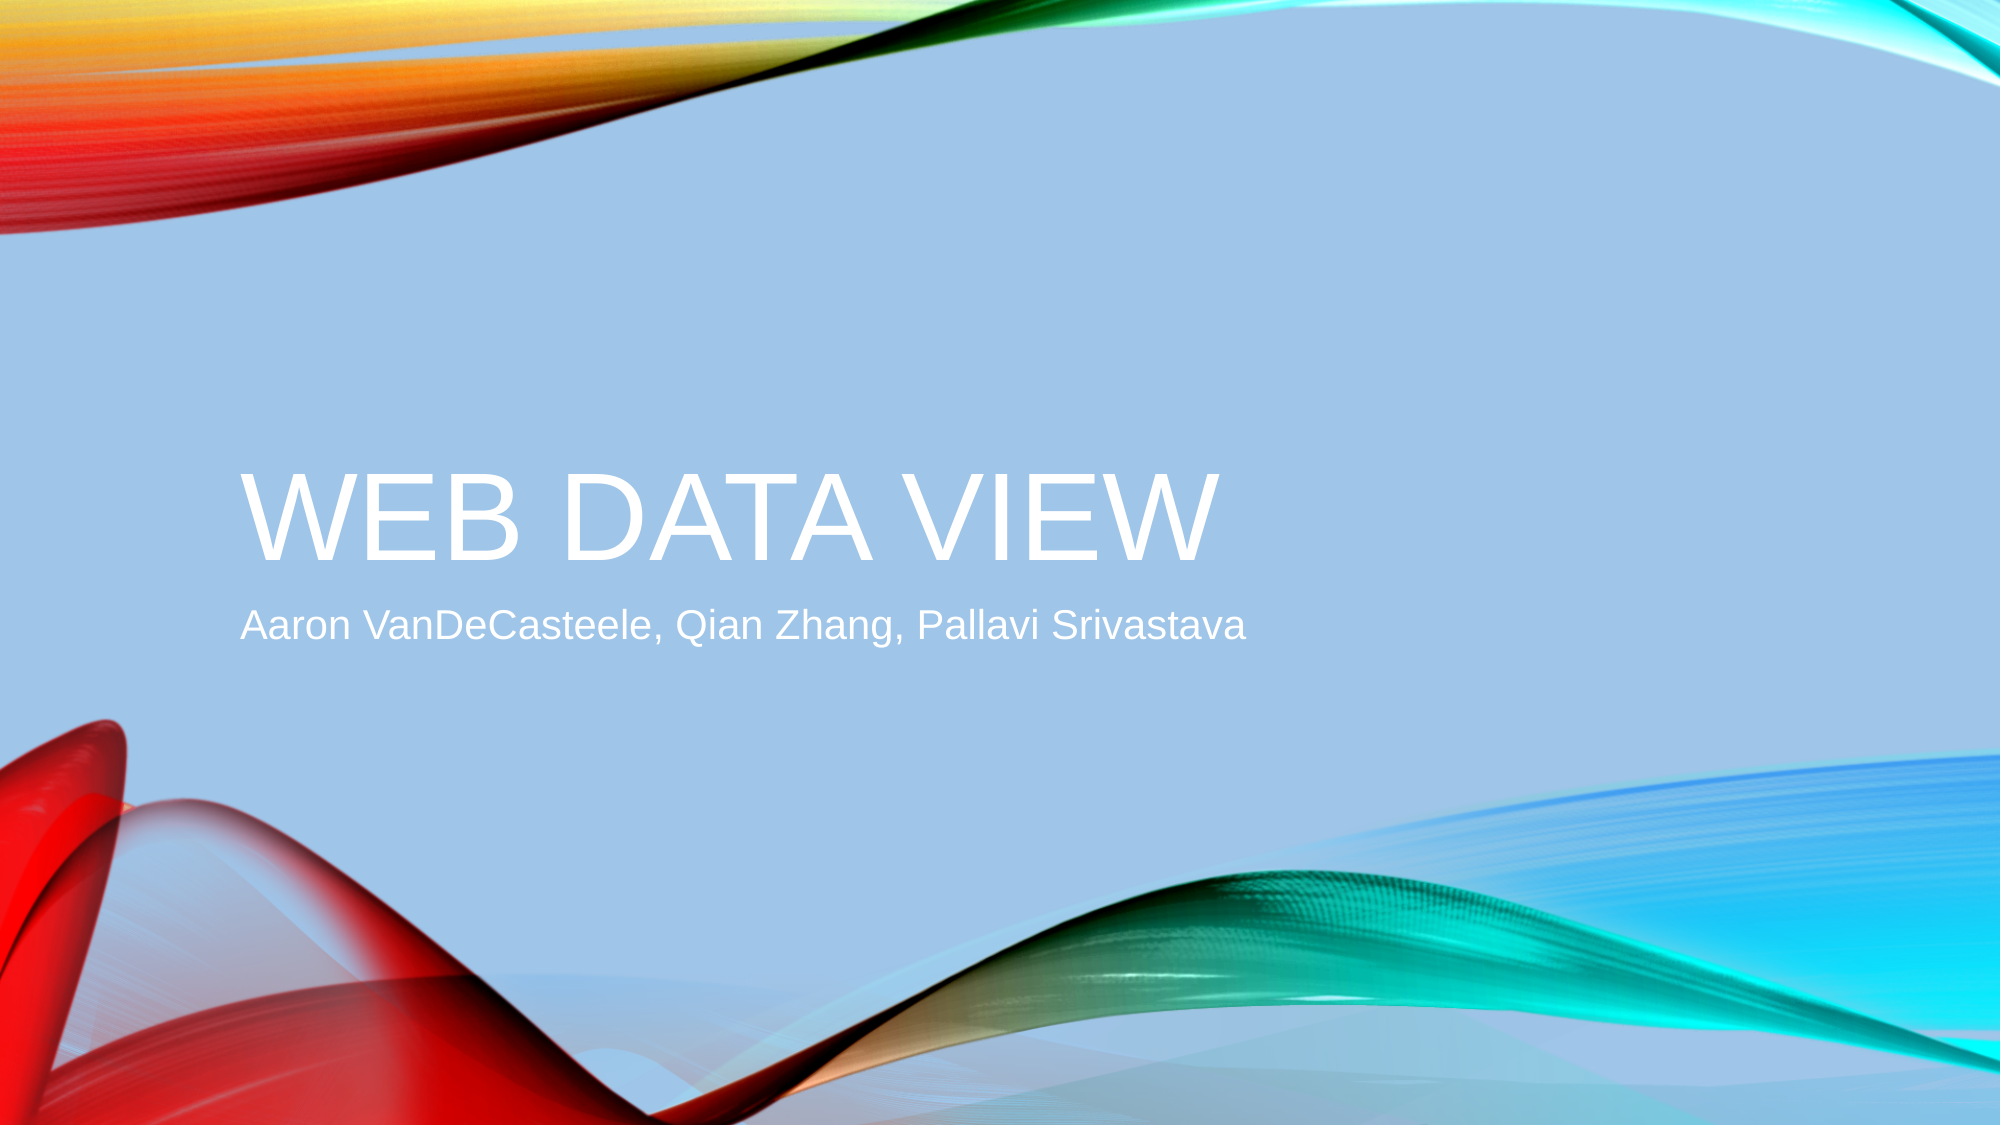

# WEB DATA VIEW
Aaron VanDeCasteele, Qian Zhang, Pallavi Srivastava